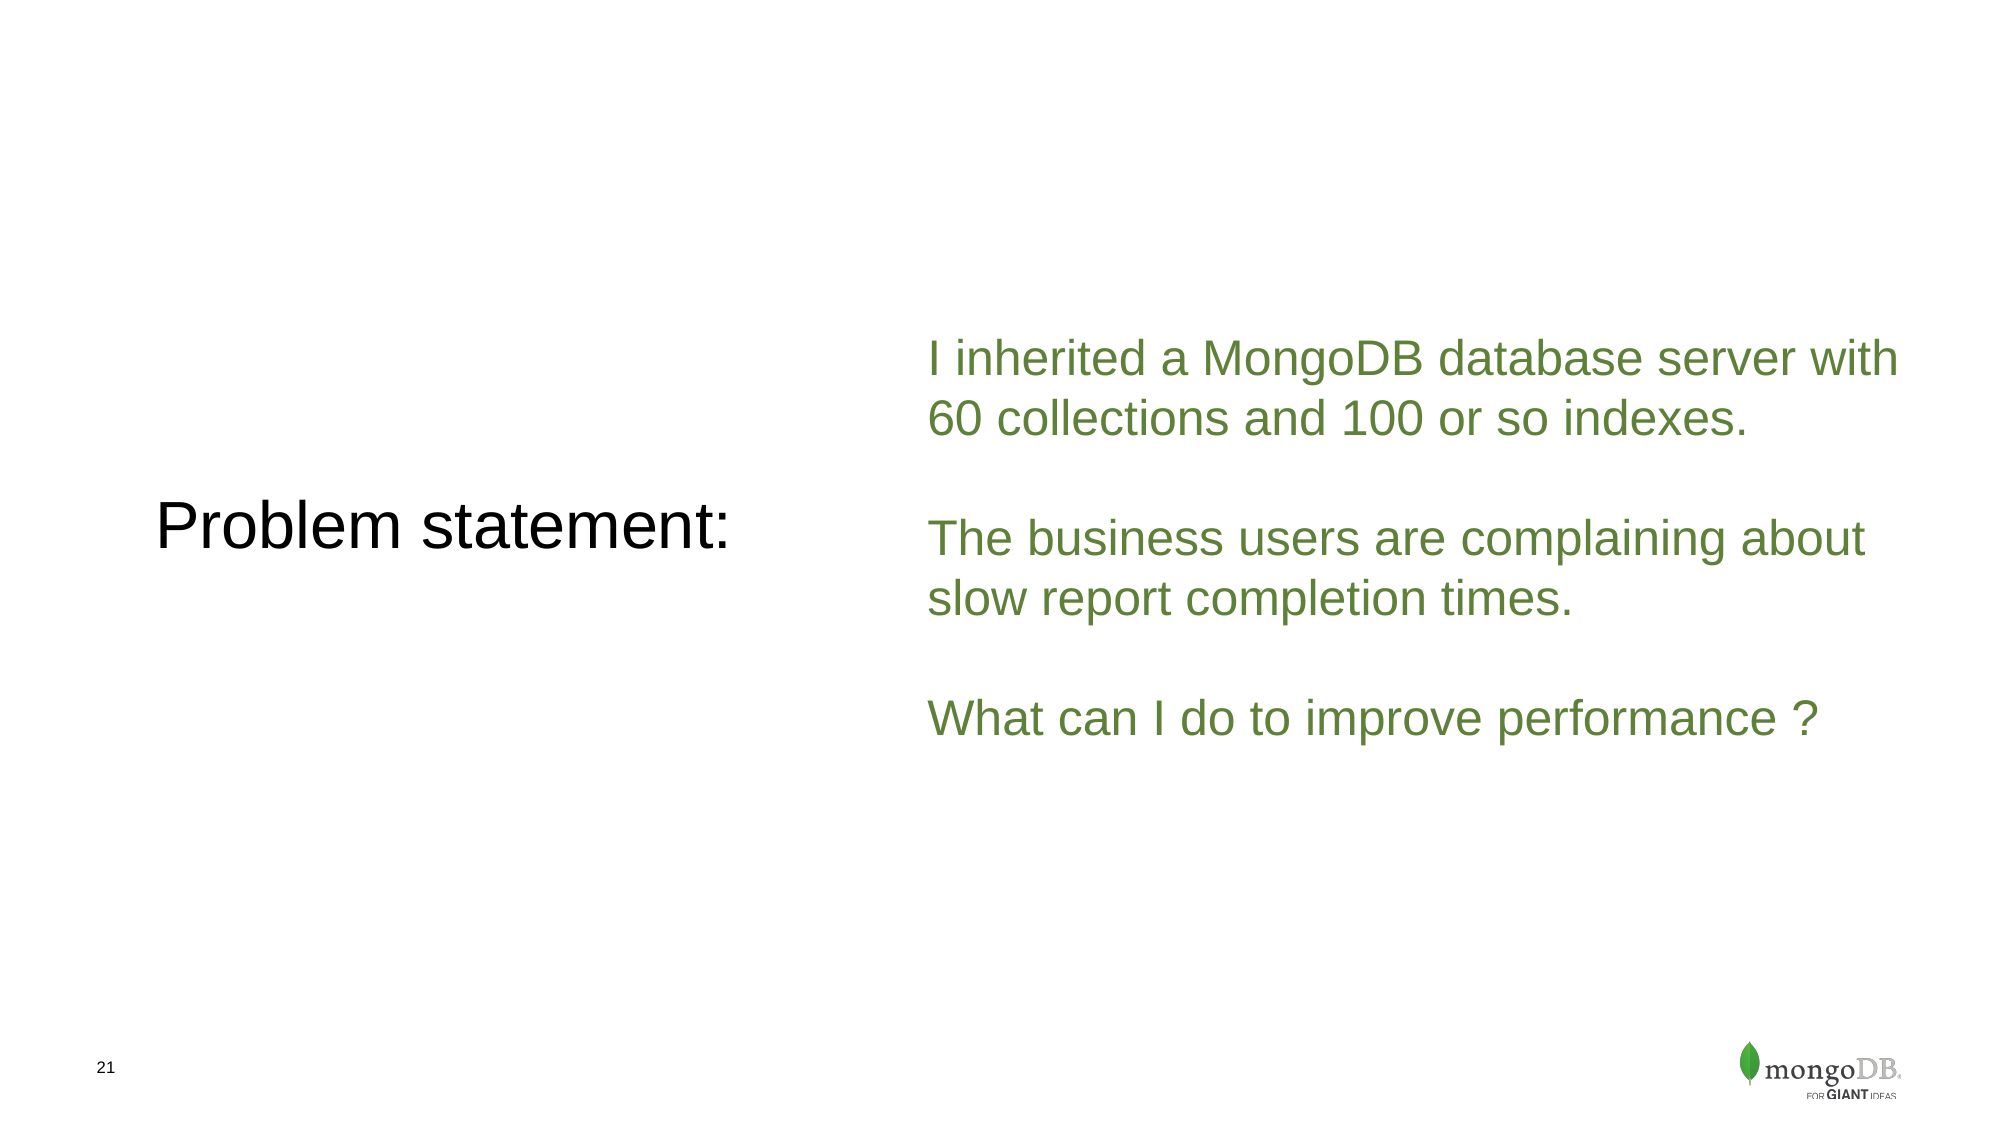

I inherited a MongoDB database server with 60 collections and 100 or so indexes.

The business users are complaining about slow report completion times.

What can I do to improve performance ?
Problem statement: